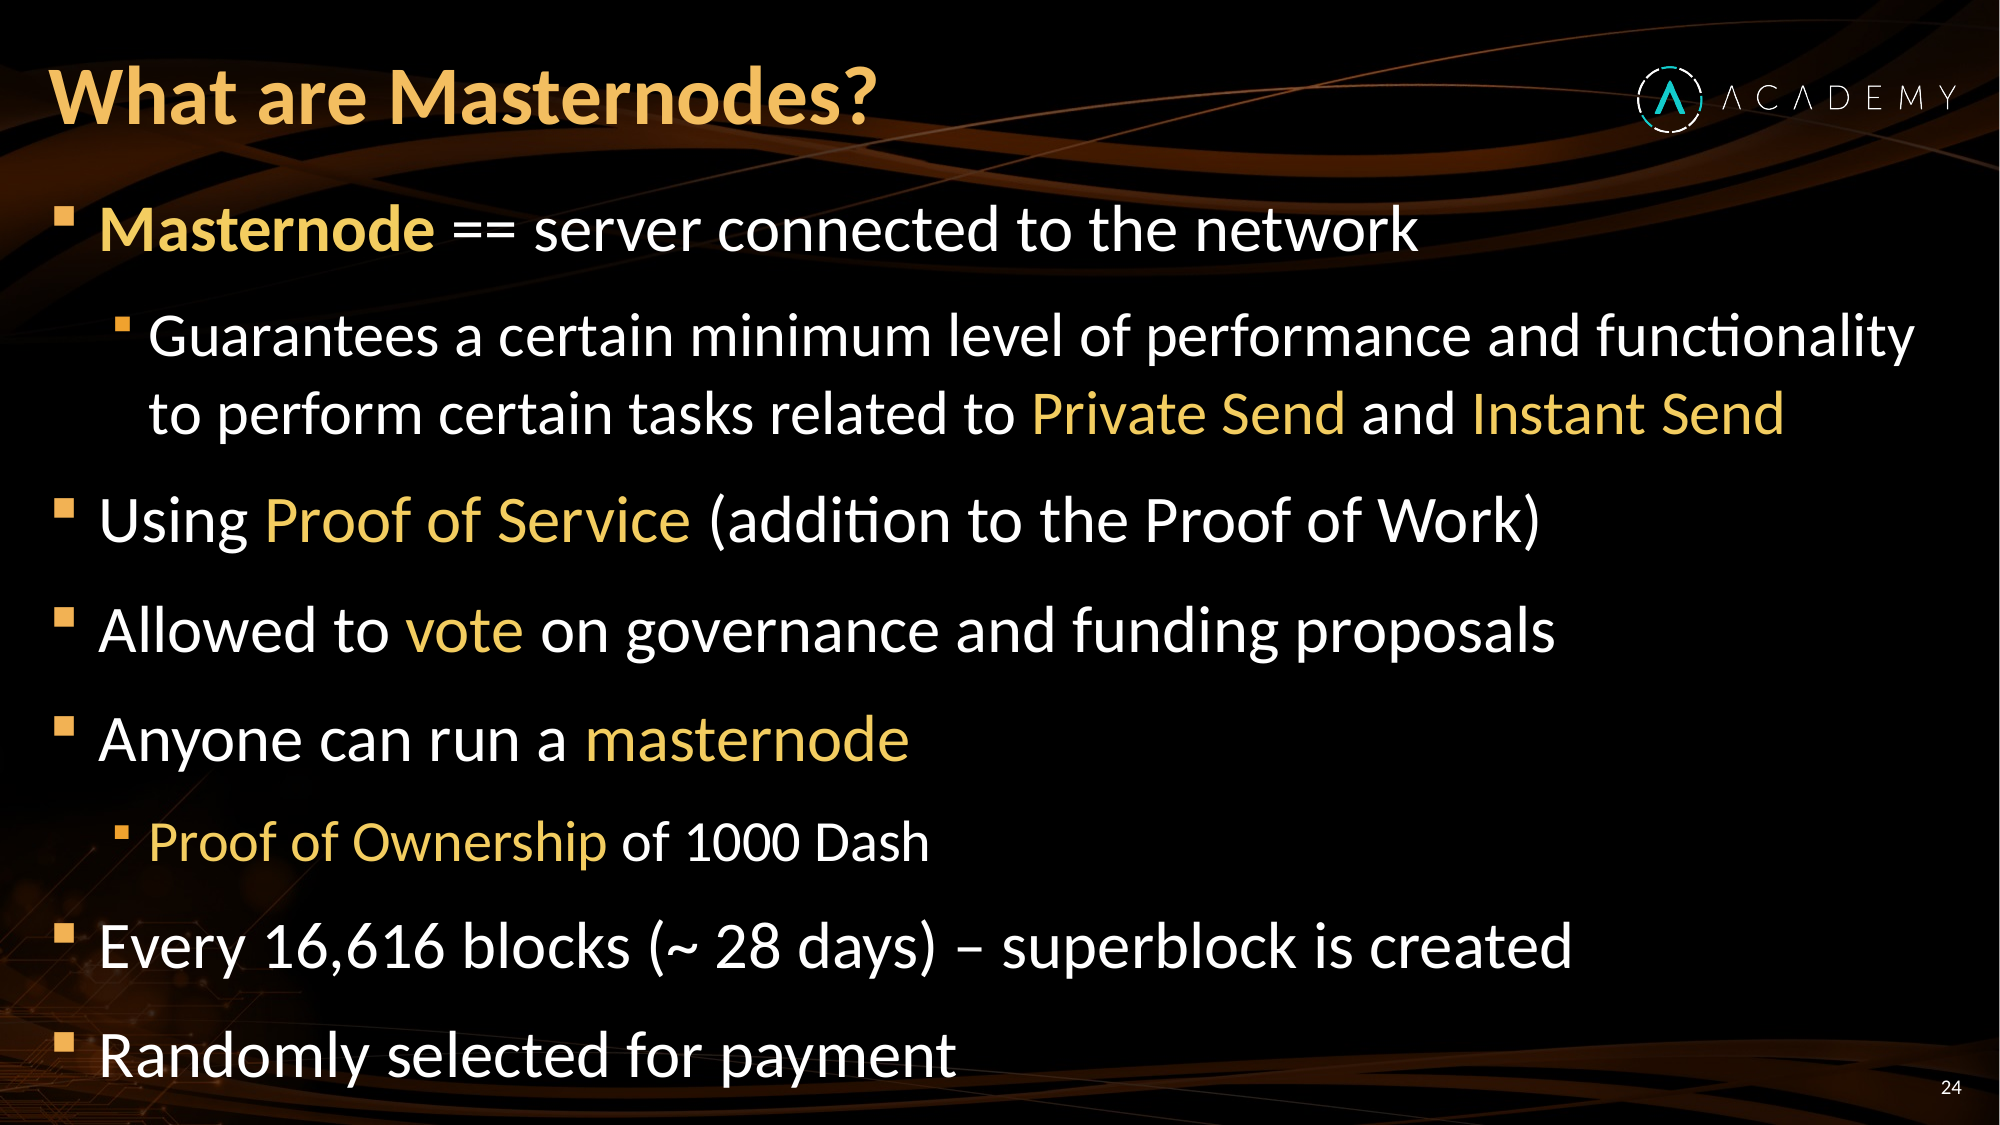

# What are Masternodes?
Masternode == server connected to the network
Guarantees a certain minimum level of performance and functionality to perform certain tasks related to Private Send and Instant Send
Using Proof of Service (addition to the Proof of Work)
Allowed to vote on governance and funding proposals
Anyone can run a masternode
Proof of Ownership of 1000 Dash
Every 16,616 blocks (~ 28 days) – superblock is created
Randomly selected for payment
24